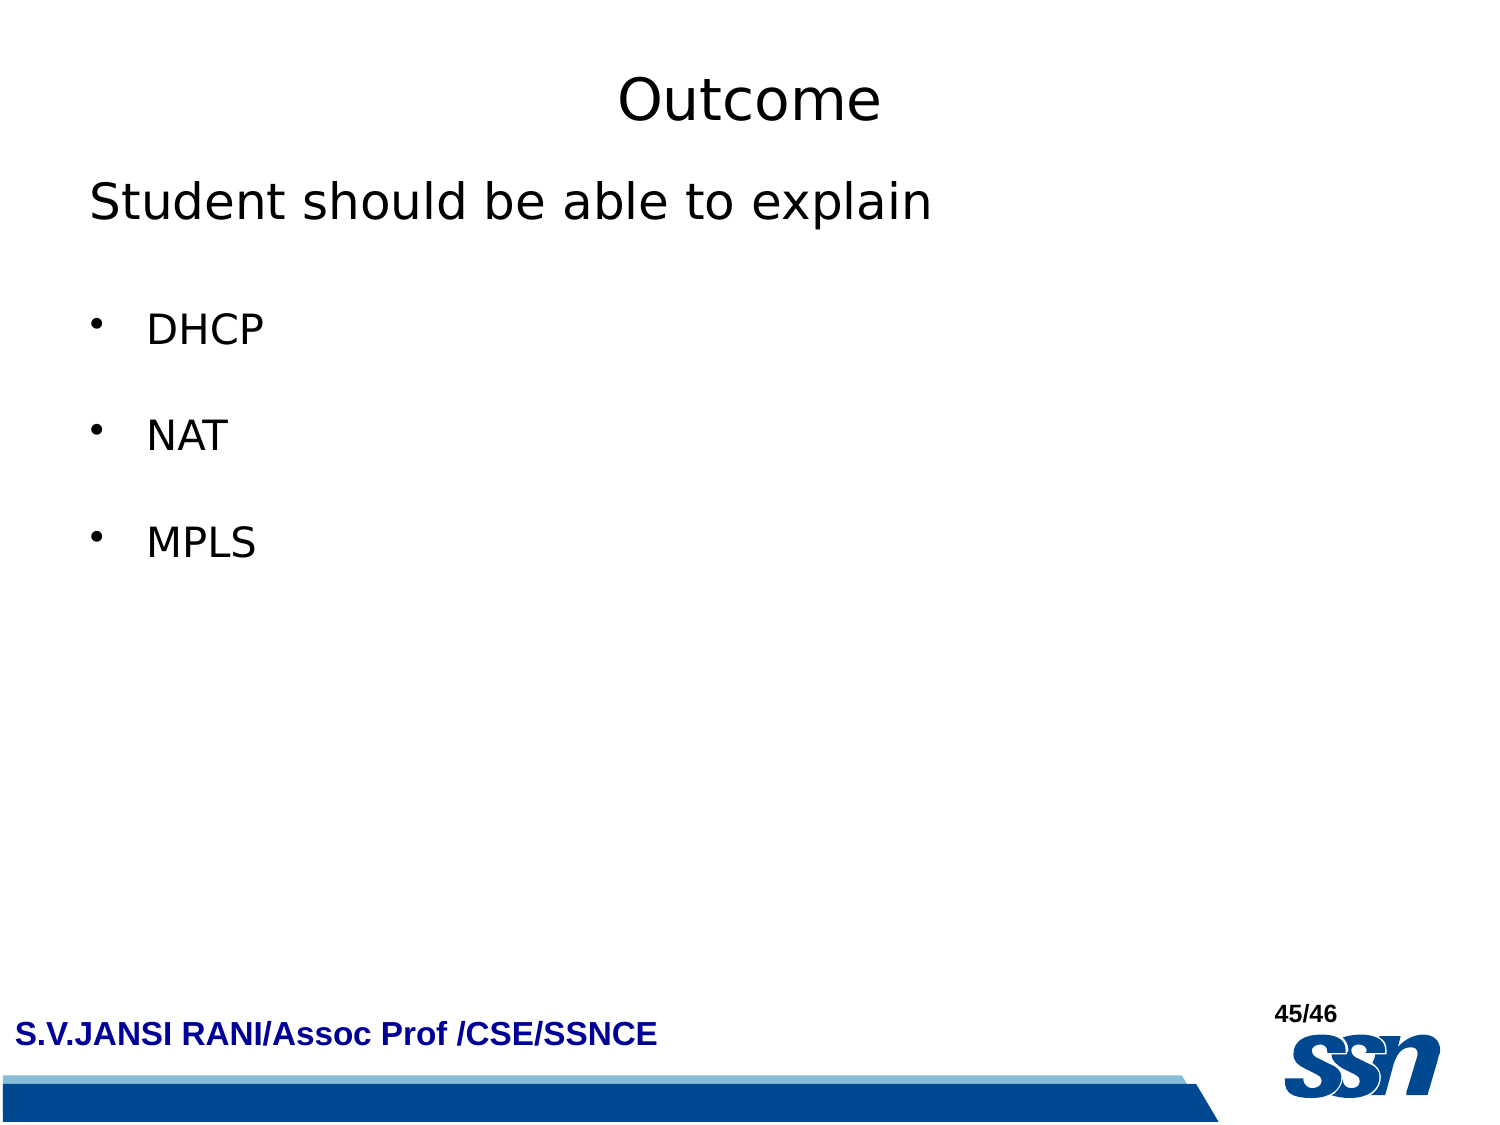

# Outcome
Student should be able to explain

DHCP

NAT

MPLS